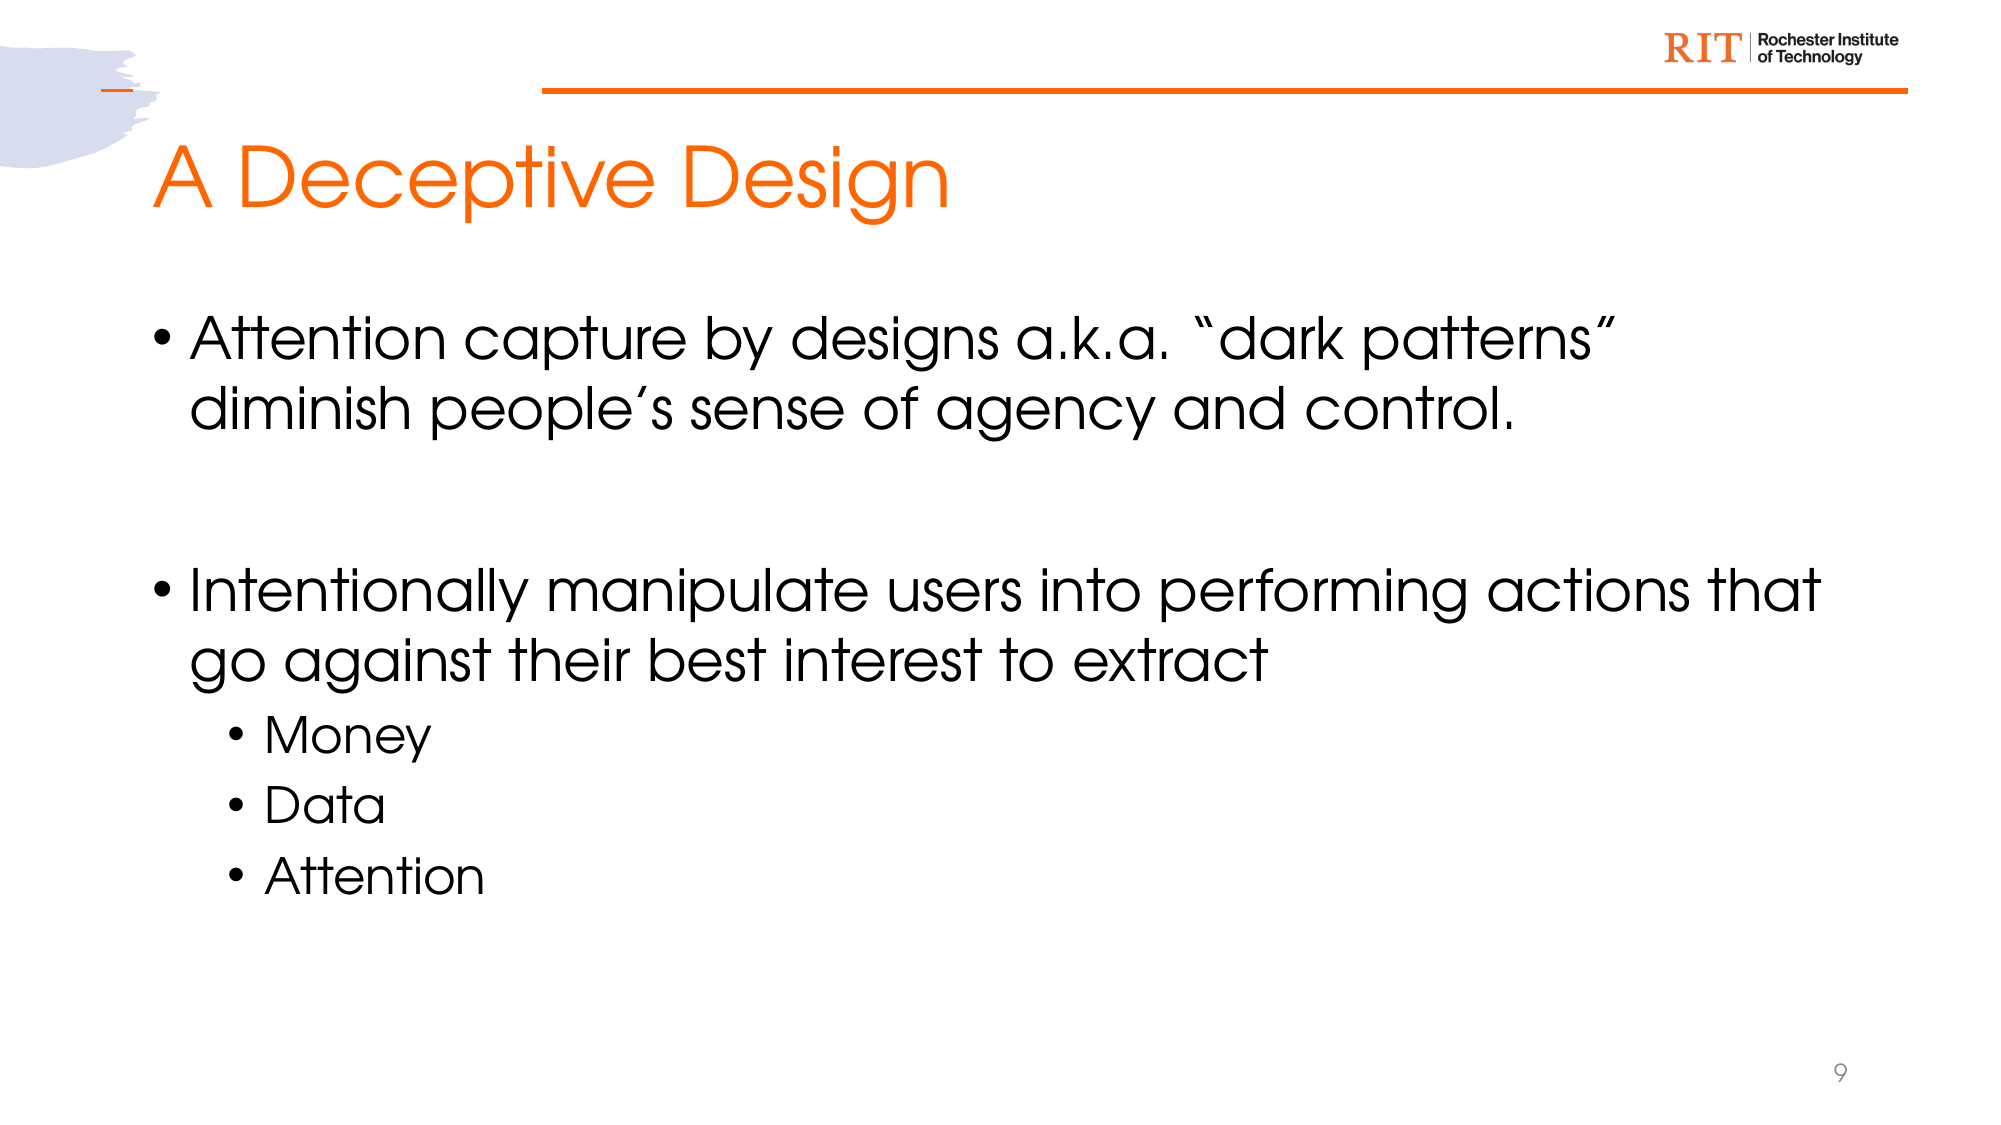

# A Deceptive Design
Attention capture by designs a.k.a. “dark patterns” diminish people’s sense of agency and control.

Intentionally manipulate users into performing actions that go against their best interest to extract
Money
Data
Attention
9